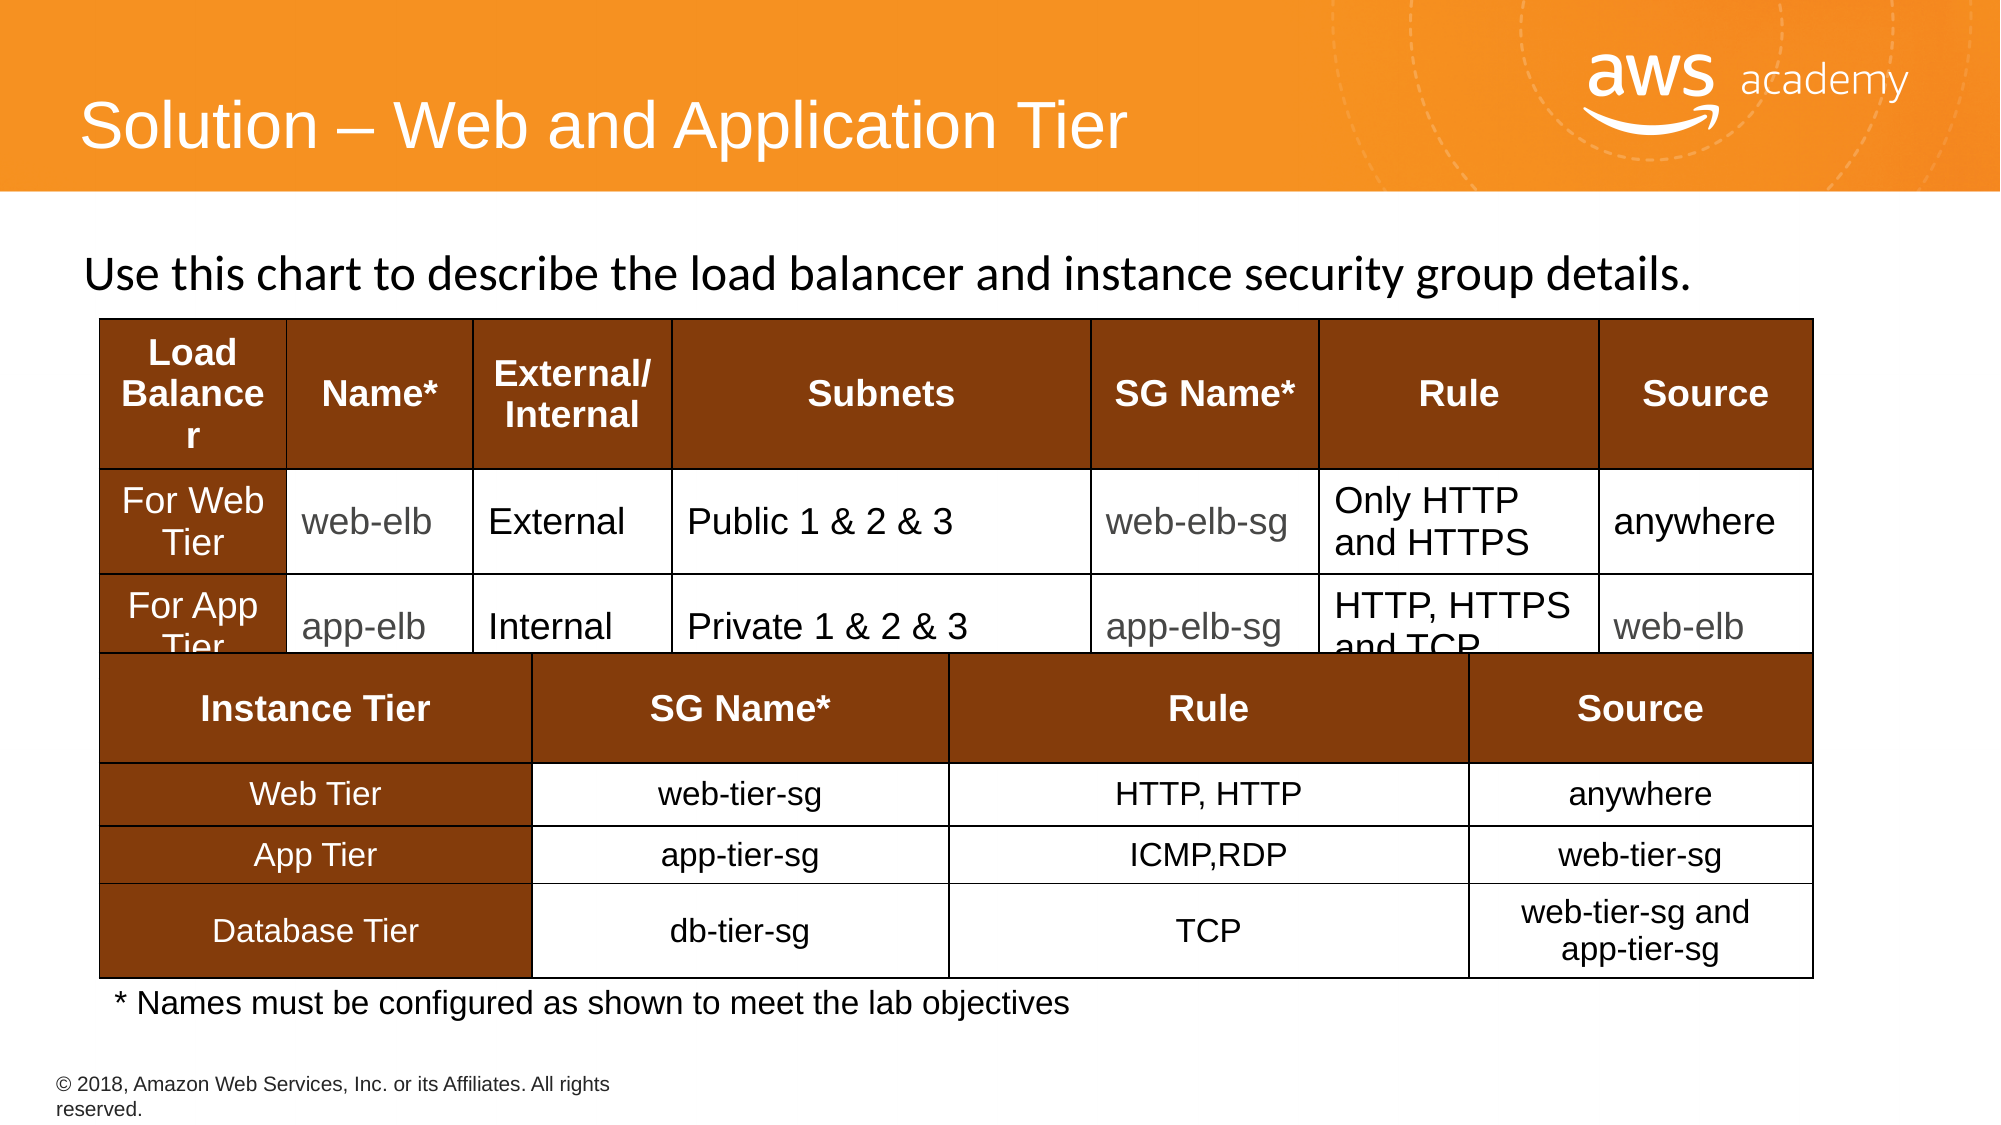

Solution – Web and Application Tier
Use this chart to describe the load balancer and instance security group details.
| Load Balancer | Name\* | External/Internal | Subnets | SG Name\* | Rule | Source |
| --- | --- | --- | --- | --- | --- | --- |
| For Web Tier | web-elb | External | Public 1 & 2 & 3 | web-elb-sg | Only HTTP and HTTPS | anywhere |
| For App Tier | app-elb | Internal | Private 1 & 2 & 3 | app-elb-sg | HTTP, HTTPS and TCP | web-elb |
| Instance Tier | SG Name\* | Rule | Source |
| --- | --- | --- | --- |
| Web Tier | web-tier-sg | HTTP, HTTP | anywhere |
| App Tier | app-tier-sg | ICMP,RDP | web-tier-sg |
| Database Tier | db-tier-sg | TCP | web-tier-sg and app-tier-sg |
* Names must be configured as shown to meet the lab objectives